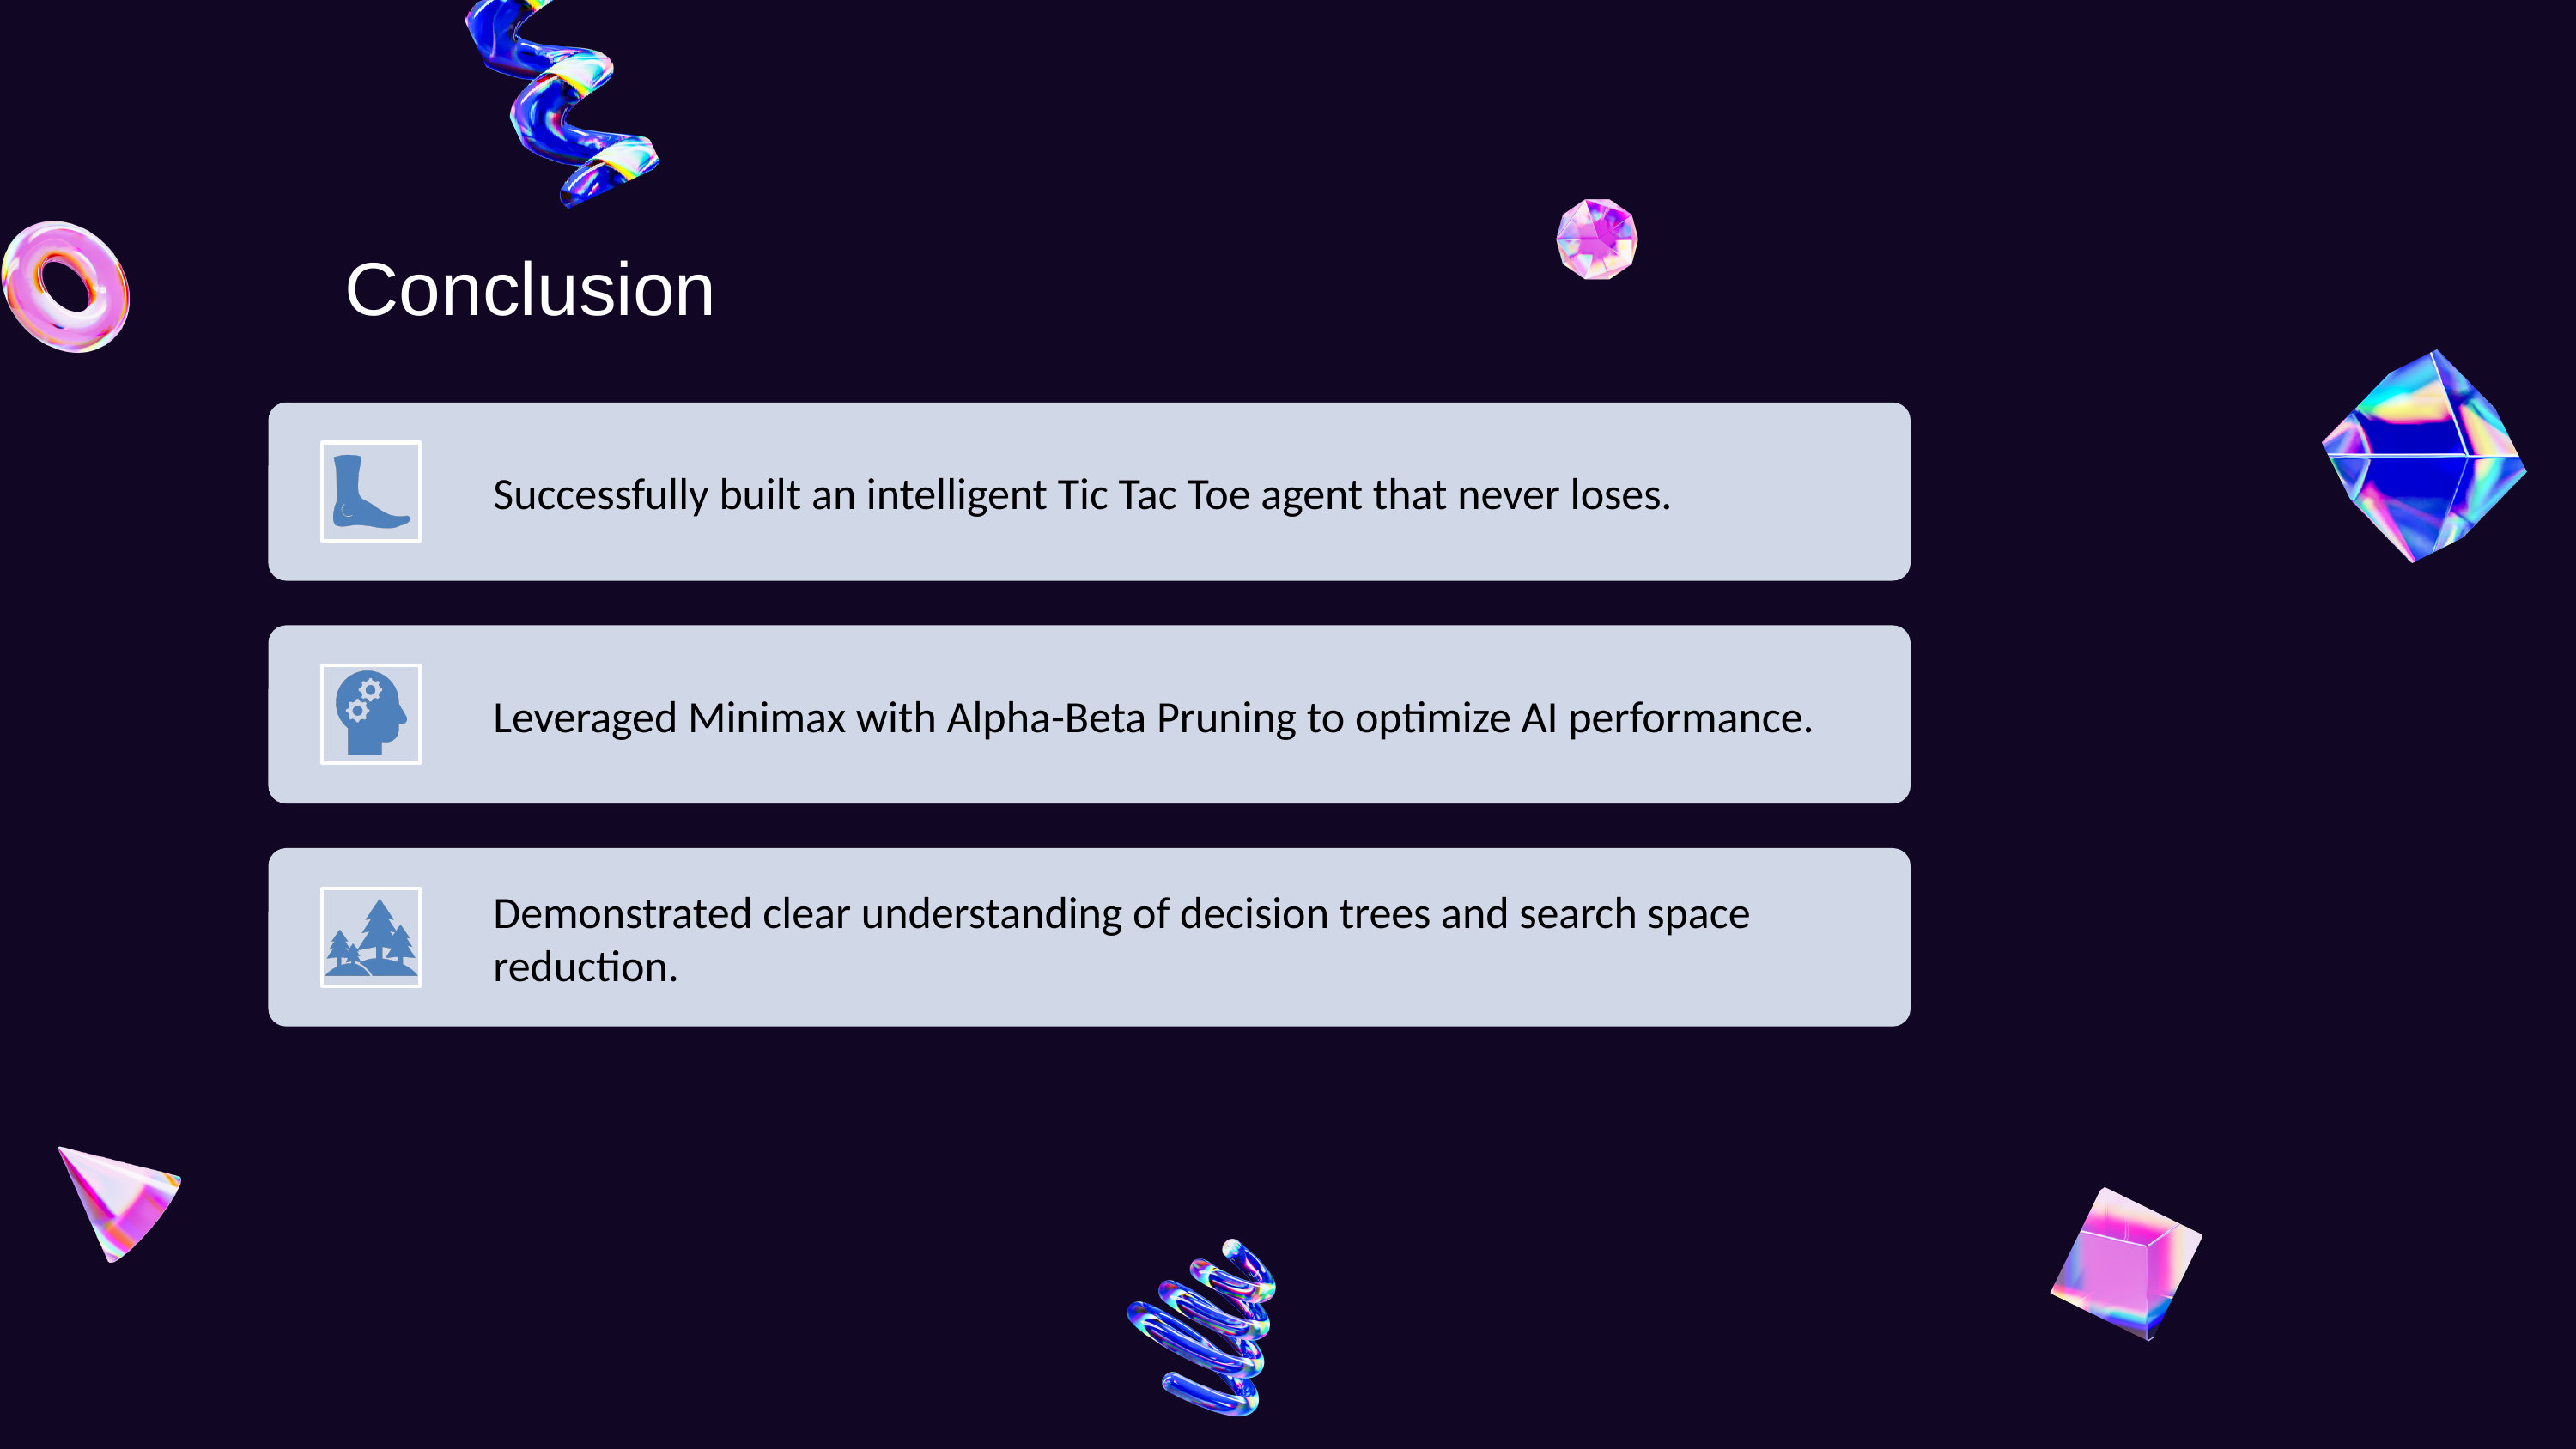

Conclusion

Successfully built an intelligent Tic Tac Toe agent that never loses.
Leveraged Minimax with Alpha-Beta Pruning to optimize AI performance.
Demonstrated clear understanding of decision trees and search space reduction.